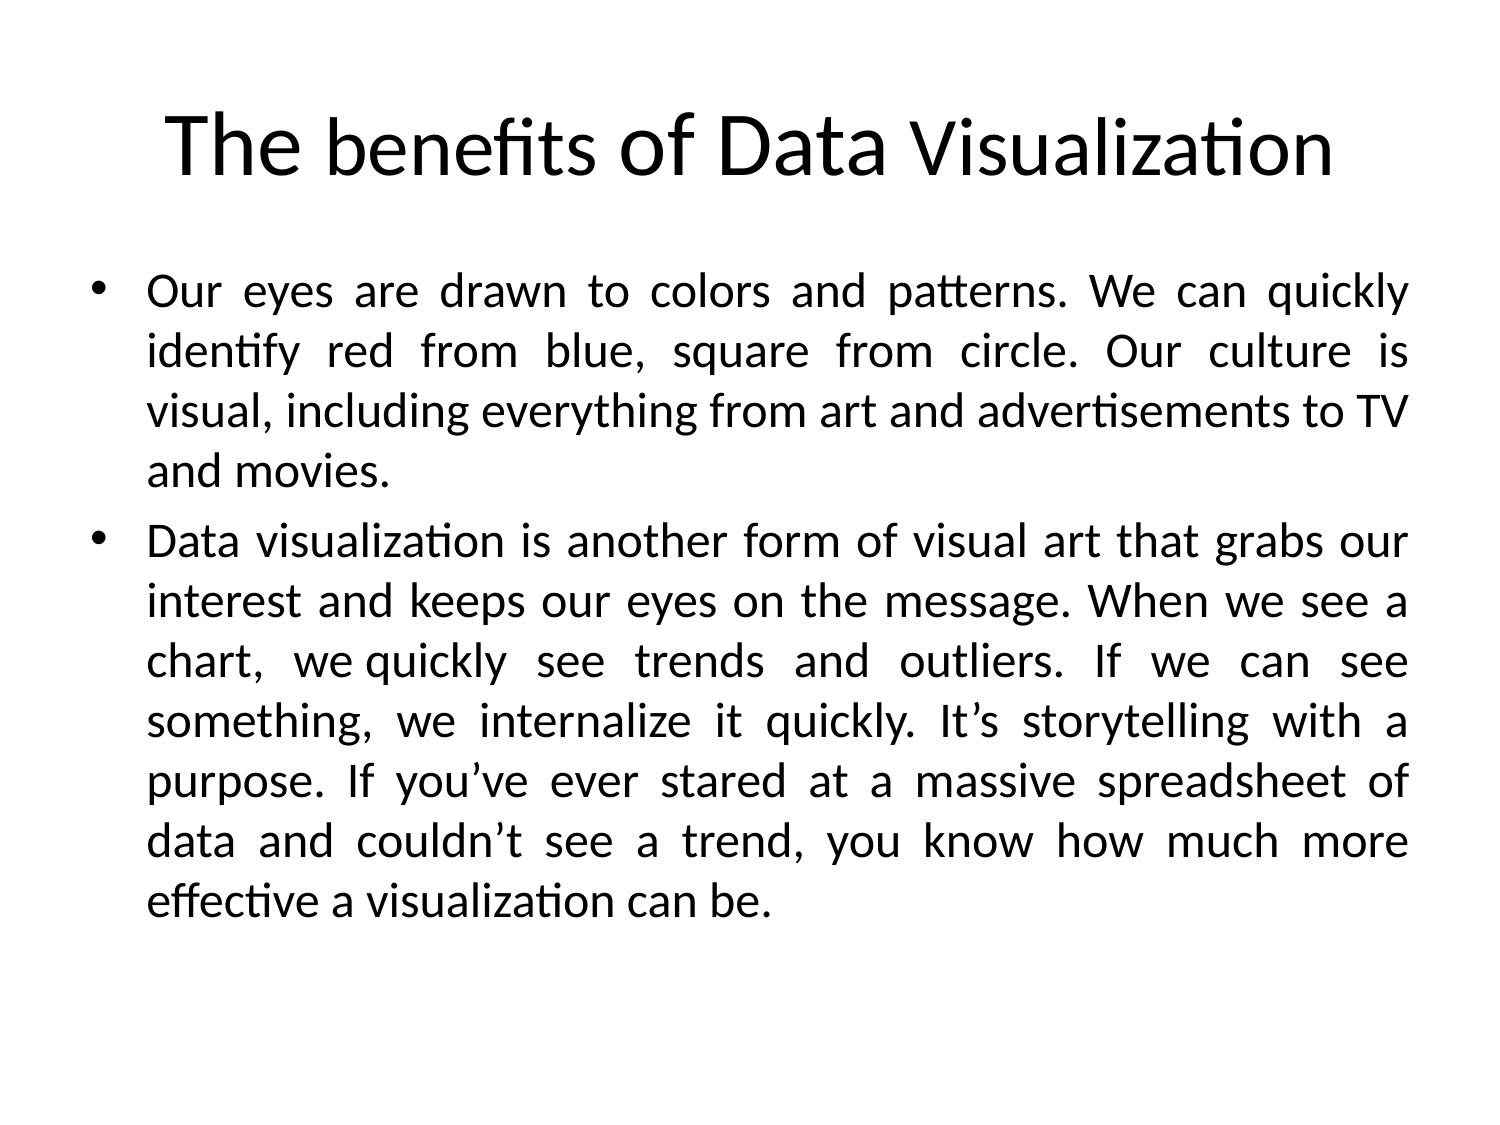

# The benefits of Data Visualization
Our eyes are drawn to colors and patterns. We can quickly identify red from blue, square from circle. Our culture is visual, including everything from art and advertisements to TV and movies.
Data visualization is another form of visual art that grabs our interest and keeps our eyes on the message. When we see a chart, we quickly see trends and outliers. If we can see something, we internalize it quickly. It’s storytelling with a purpose. If you’ve ever stared at a massive spreadsheet of data and couldn’t see a trend, you know how much more effective a visualization can be.